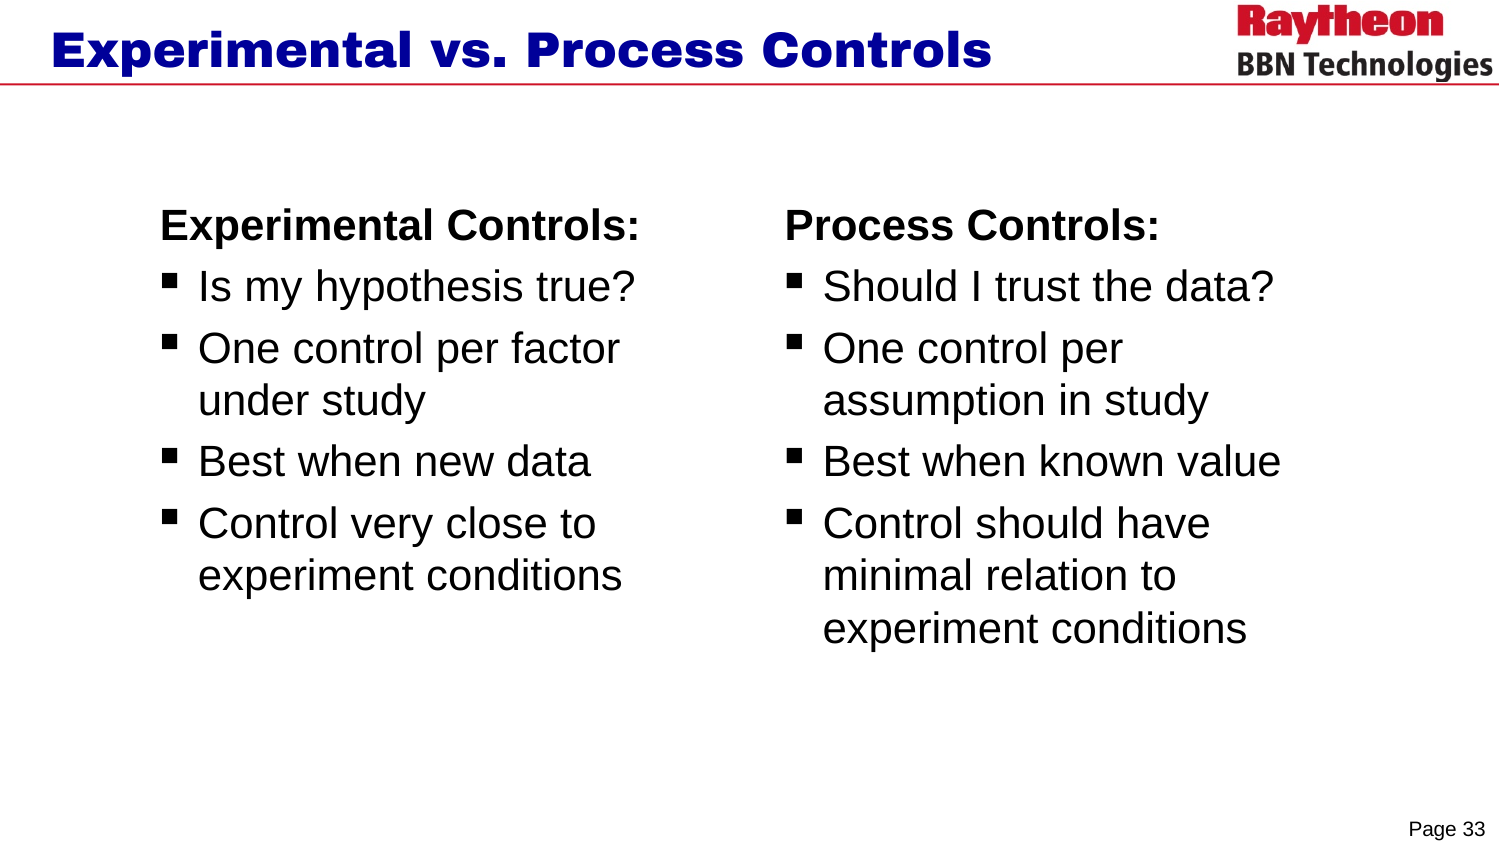

# Experimental vs. Process Controls
Experimental Controls:
Is my hypothesis true?
One control per factor under study
Best when new data
Control very close to experiment conditions
Process Controls:
Should I trust the data?
One control per assumption in study
Best when known value
Control should have minimal relation to experiment conditions